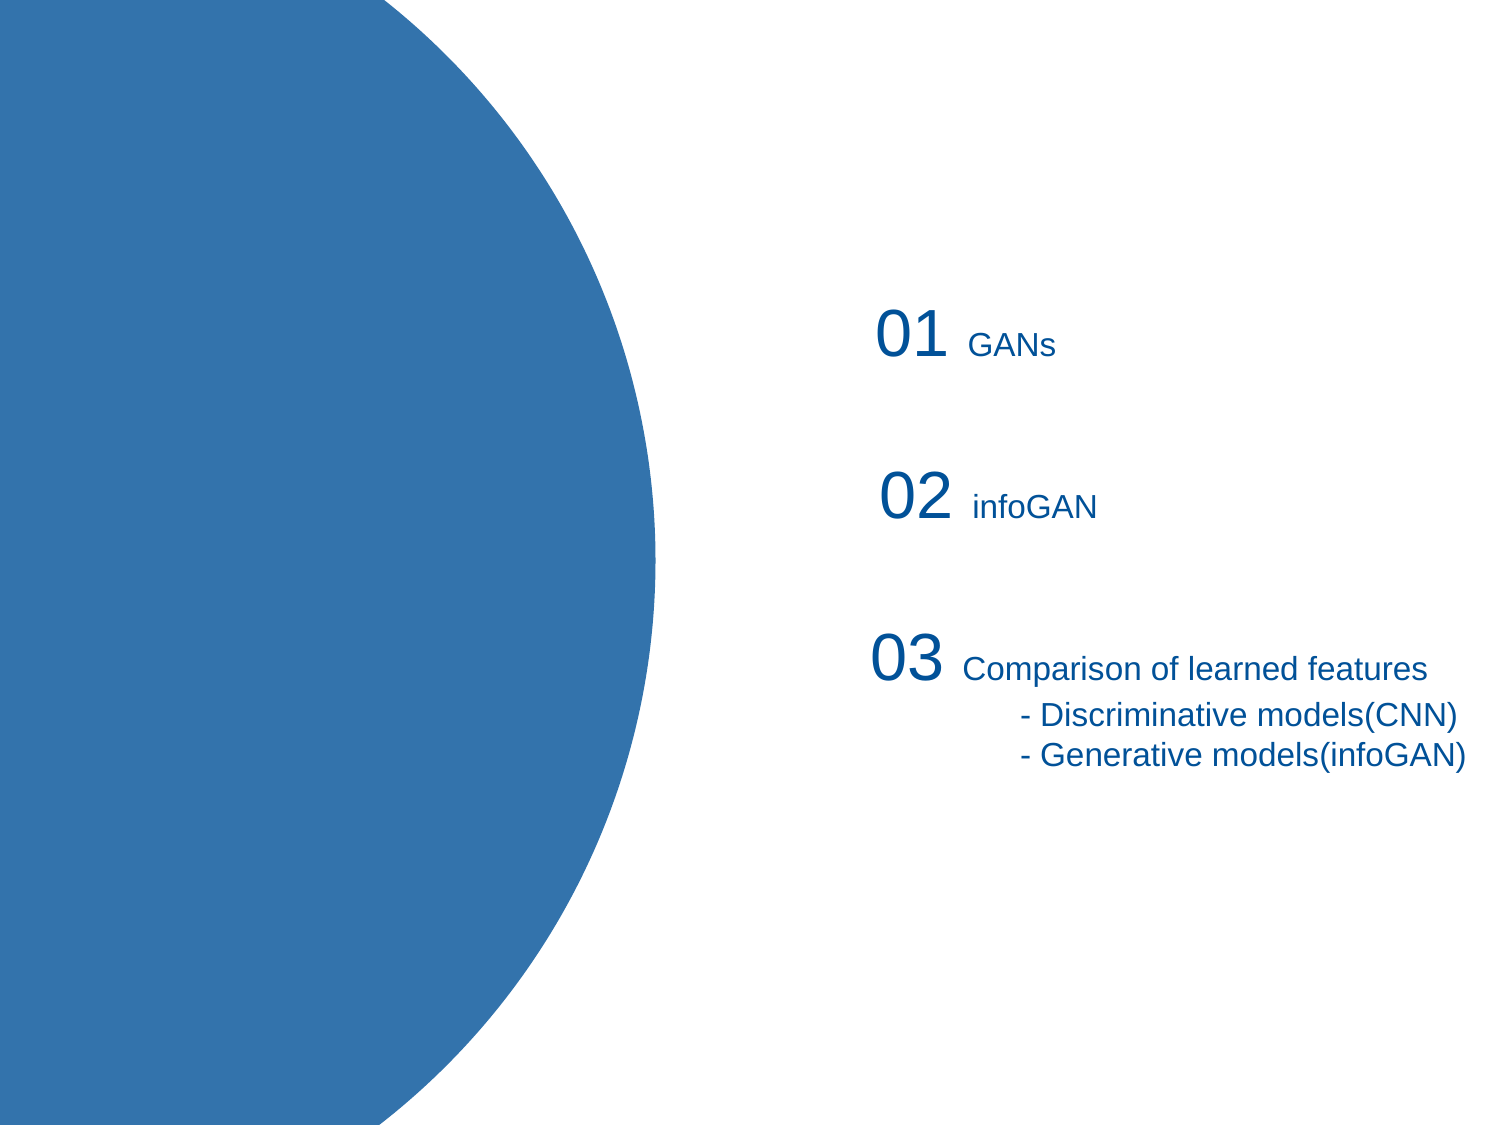

01 GANs
02 infoGAN
Contents
03 Comparison of learned features
	- Discriminative models(CNN)
	- Generative models(infoGAN)